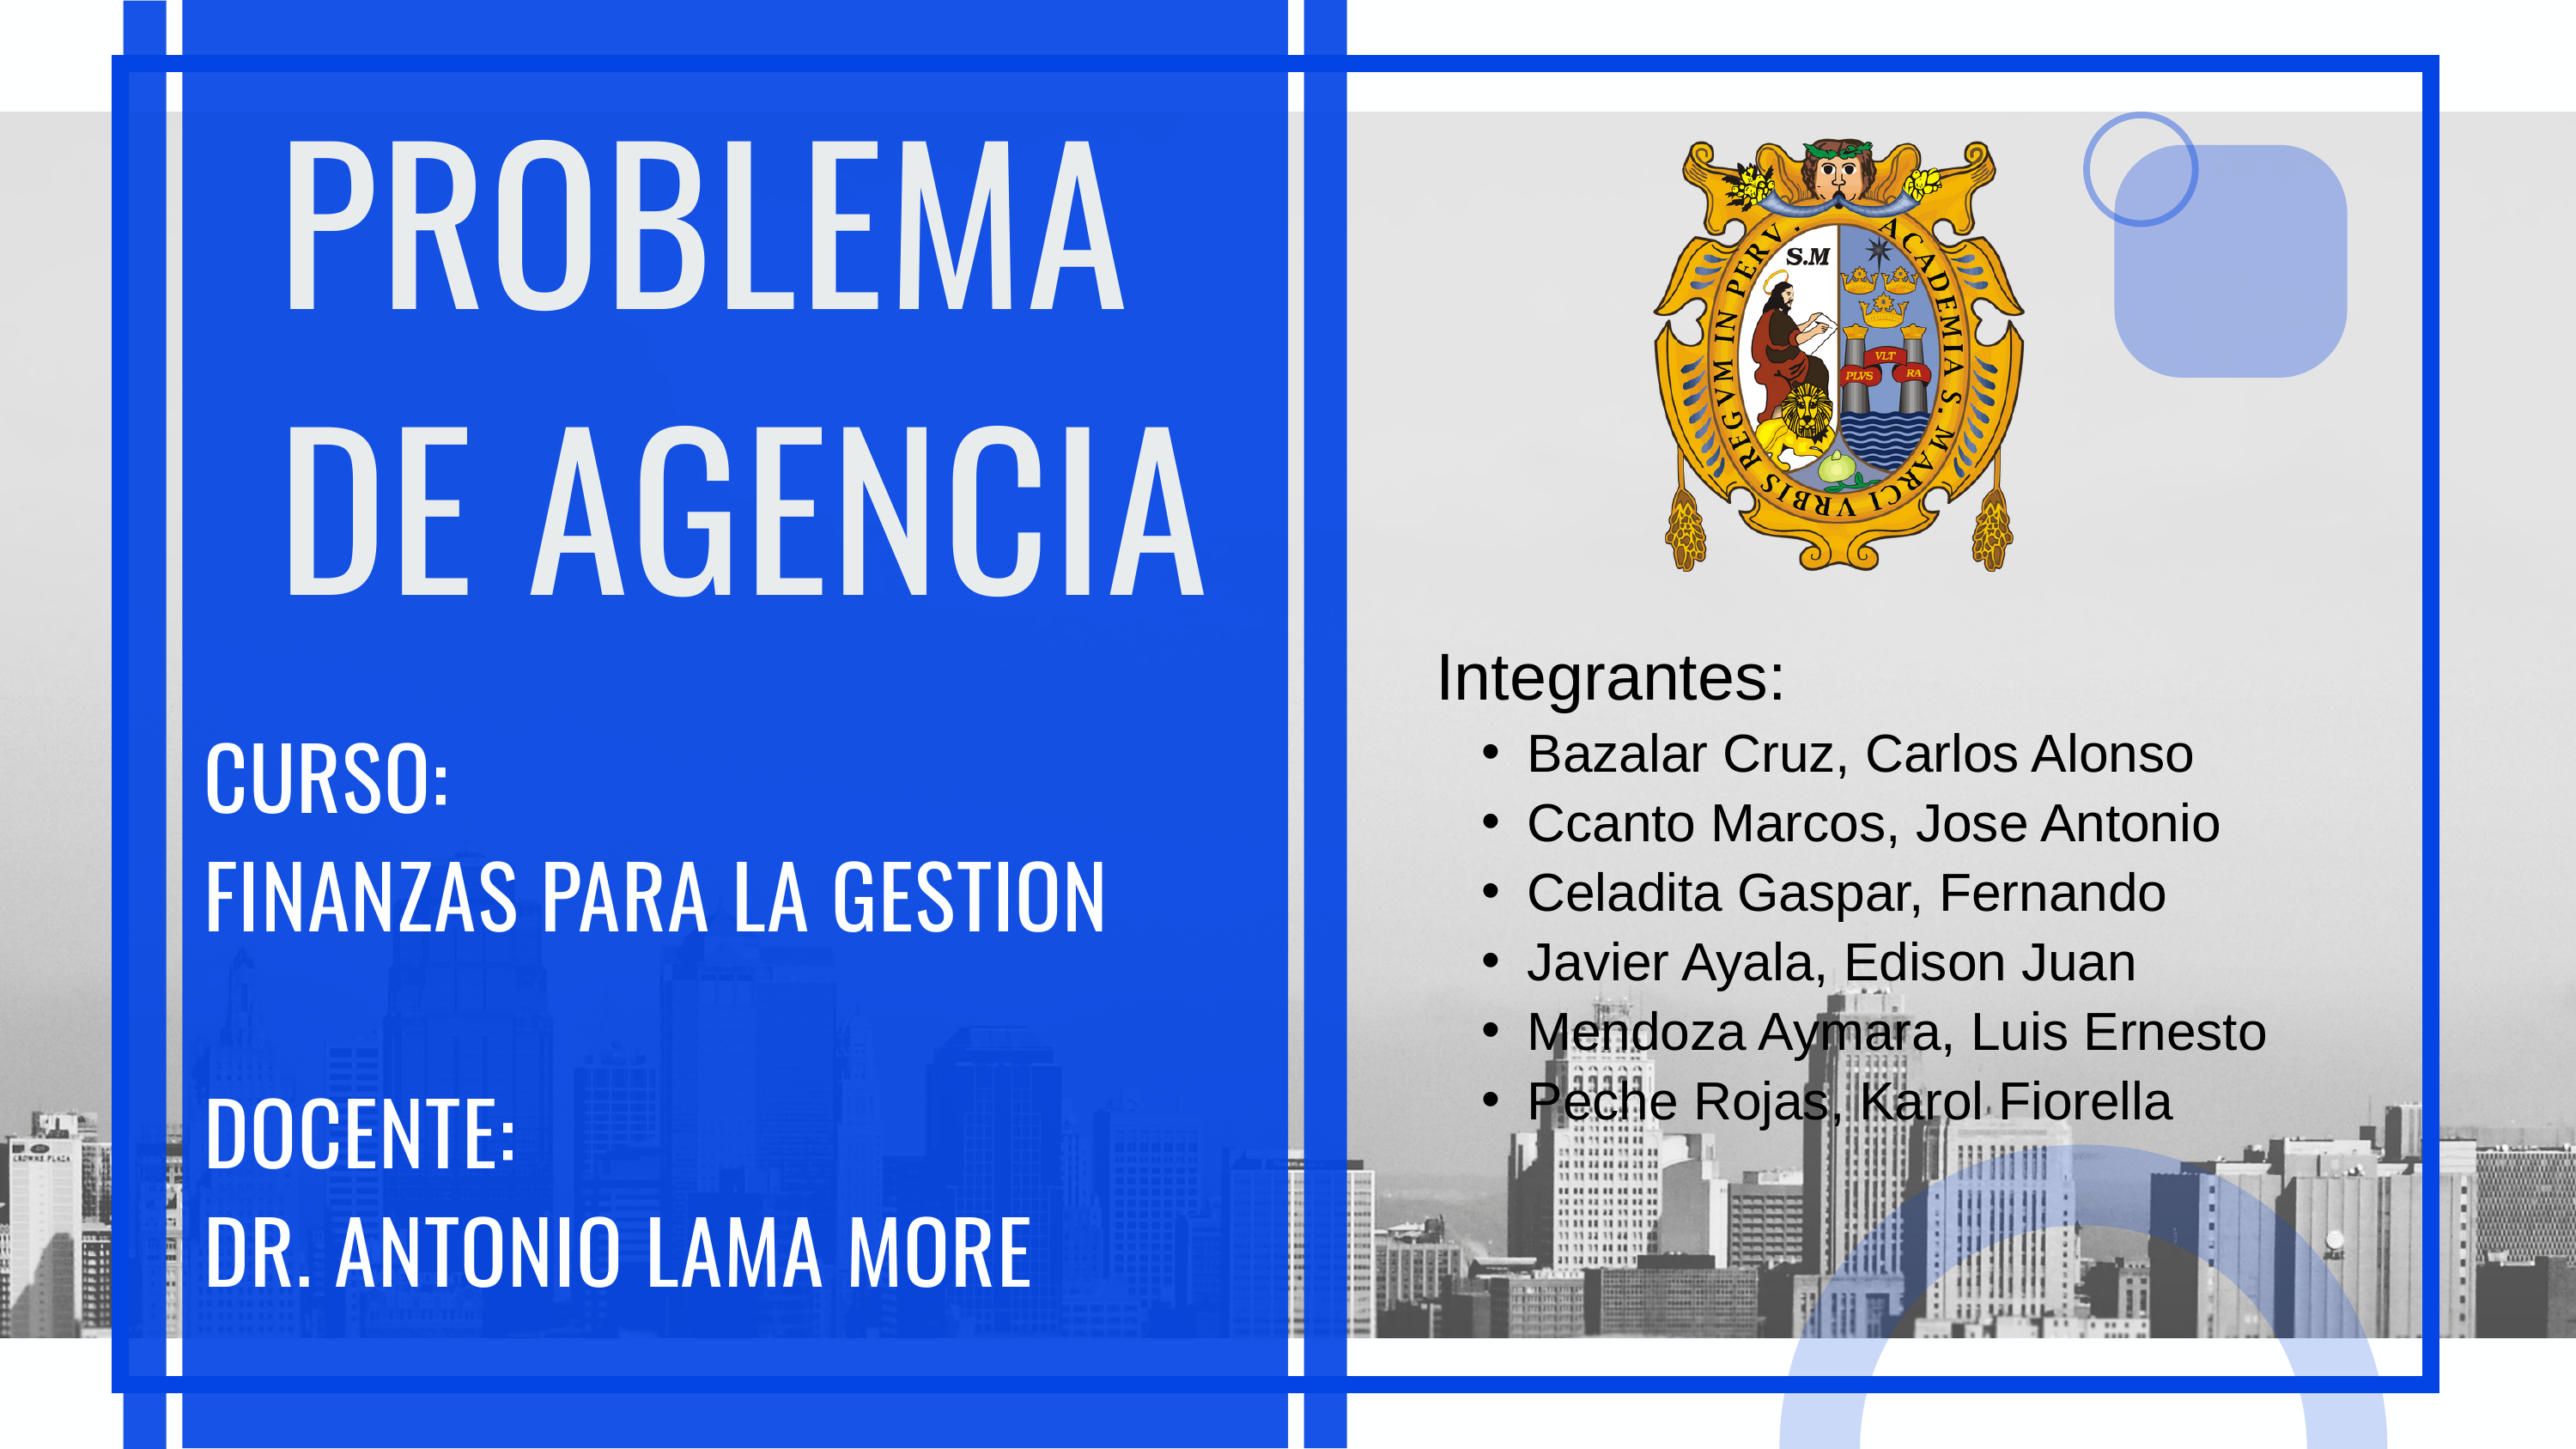

PROBLEMA DE AGENCIA

Integrantes:
Bazalar Cruz, Carlos Alonso
Ccanto Marcos, Jose Antonio
Celadita Gaspar, Fernando
Javier Ayala, Edison Juan
Mendoza Aymara, Luis Ernesto
Peche Rojas, Karol Fiorella
CURSO:
FINANZAS PARA LA GESTION

DOCENTE:
DR. ANTONIO LAMA MORE